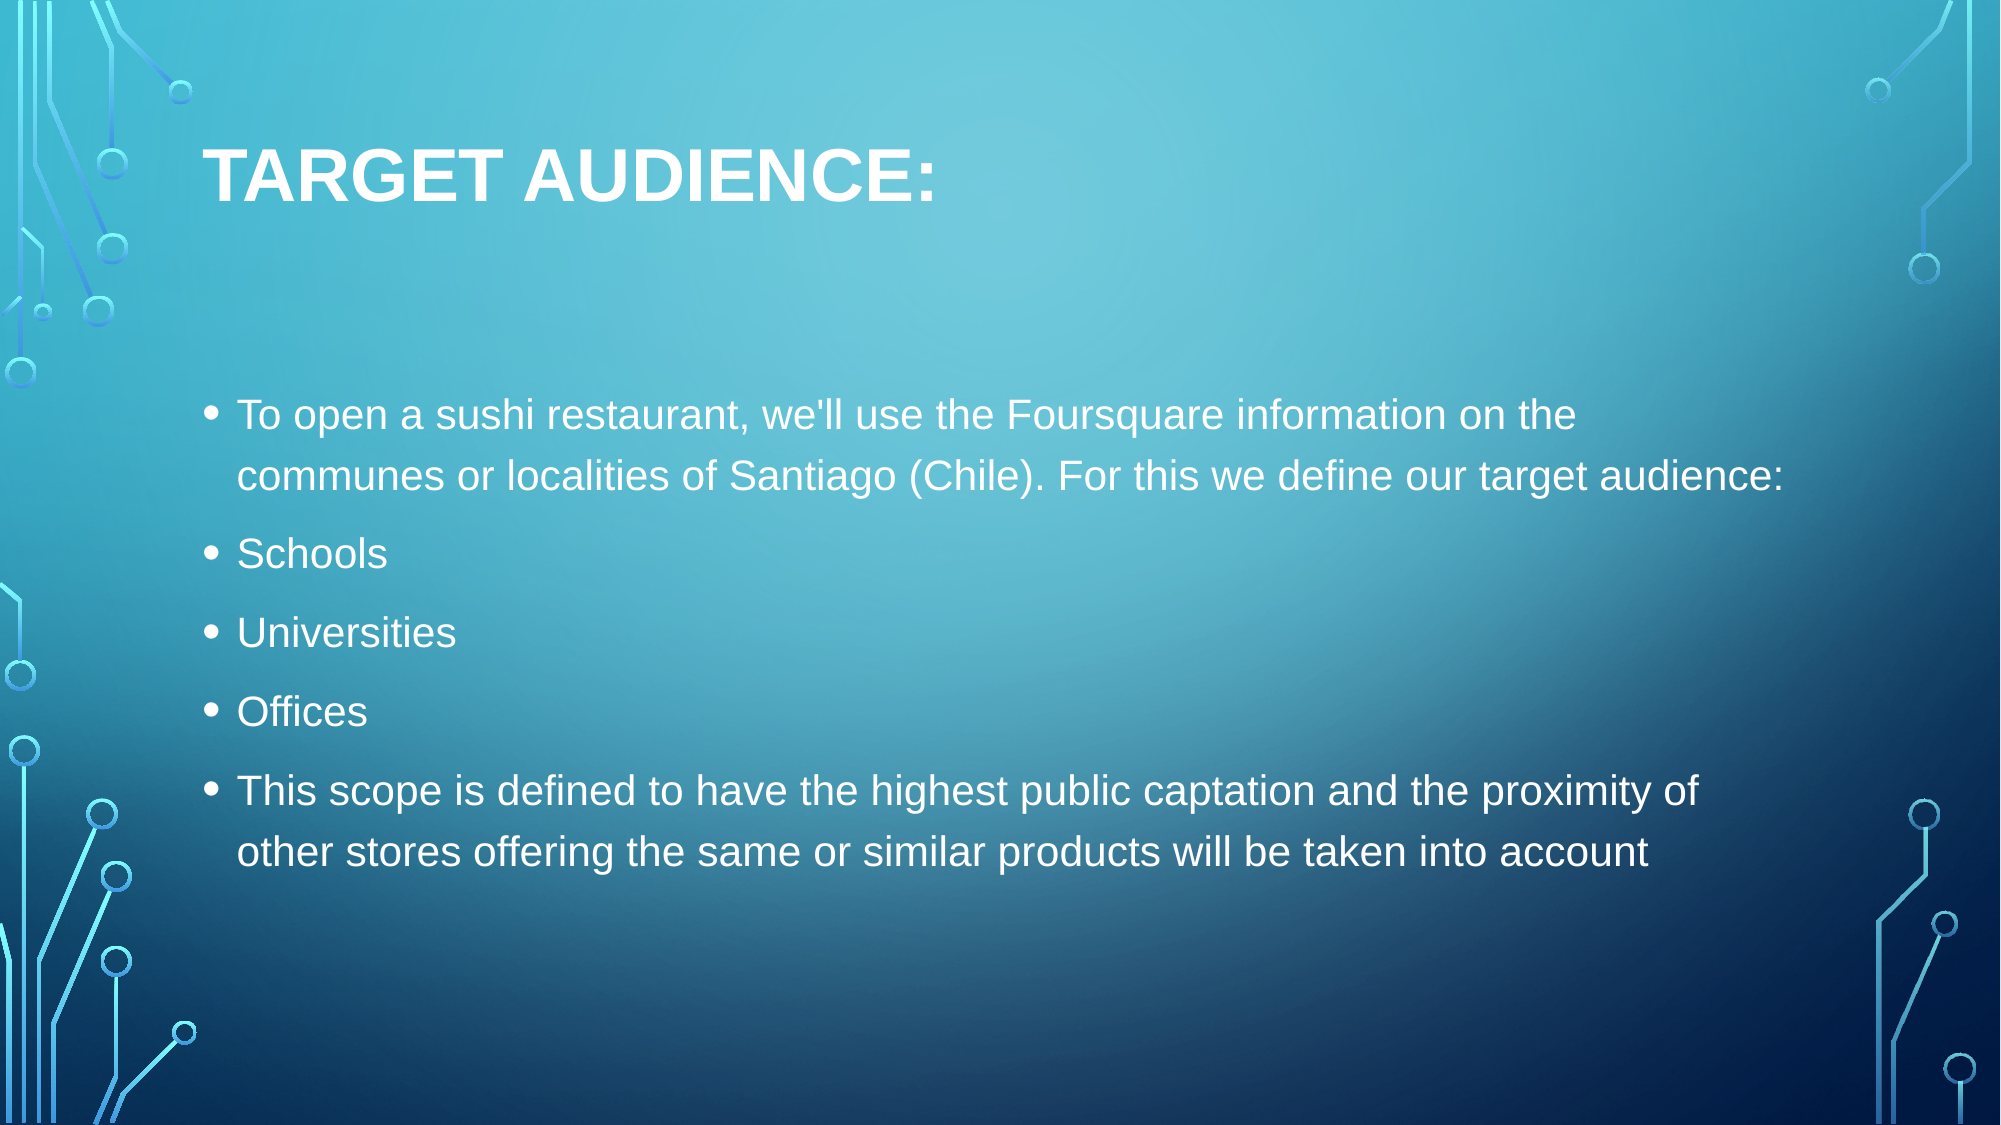

# Target Audience:
To open a sushi restaurant, we'll use the Foursquare information on the communes or localities of Santiago (Chile). For this we define our target audience:
Schools
Universities
Offices
This scope is defined to have the highest public captation and the proximity of other stores offering the same or similar products will be taken into account